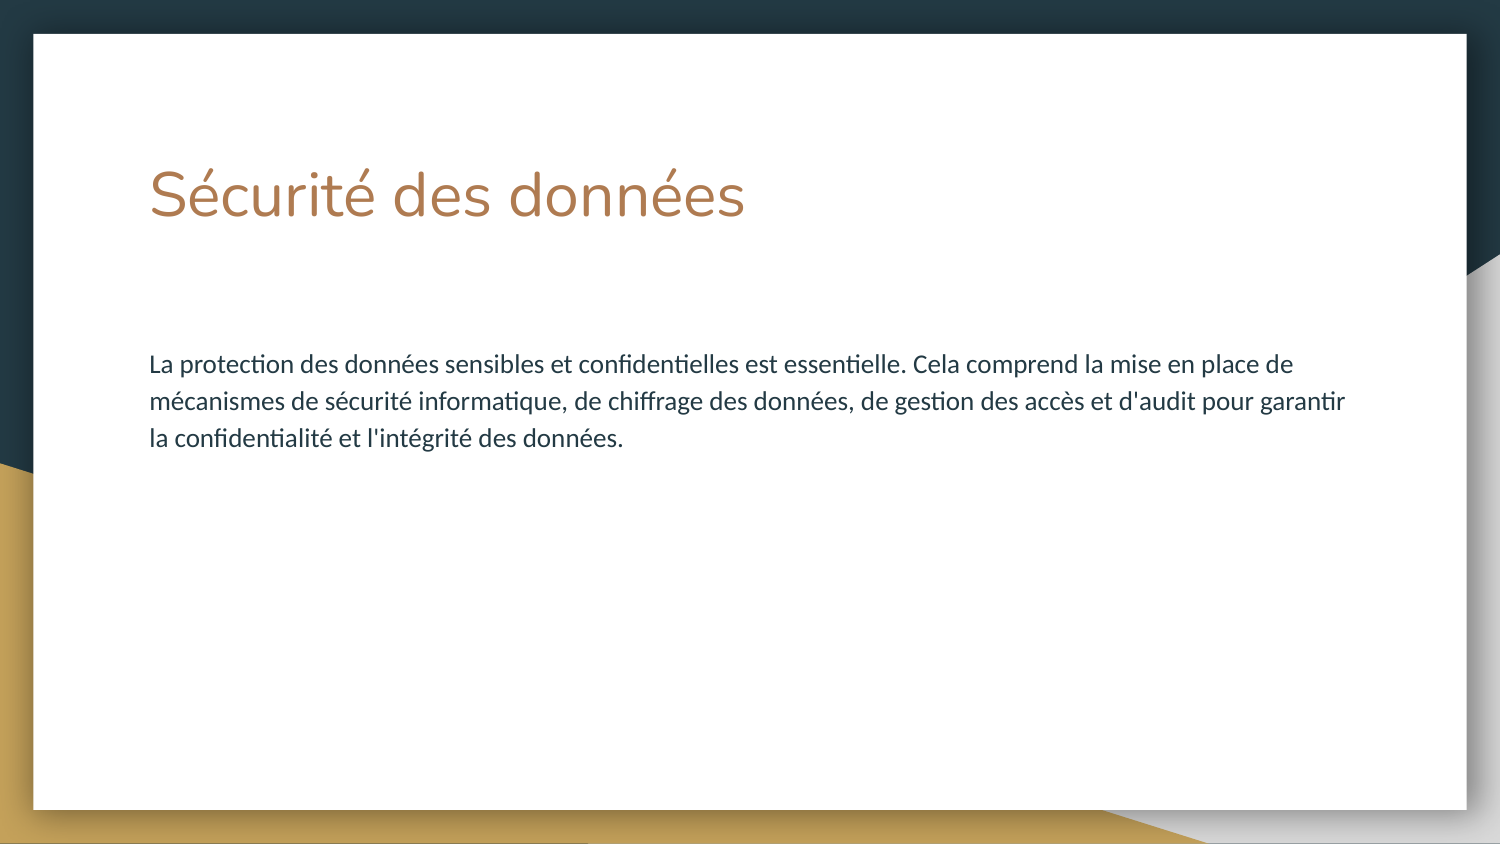

# Sécurité des données
La protection des données sensibles et confidentielles est essentielle. Cela comprend la mise en place de mécanismes de sécurité informatique, de chiffrage des données, de gestion des accès et d'audit pour garantir la confidentialité et l'intégrité des données.